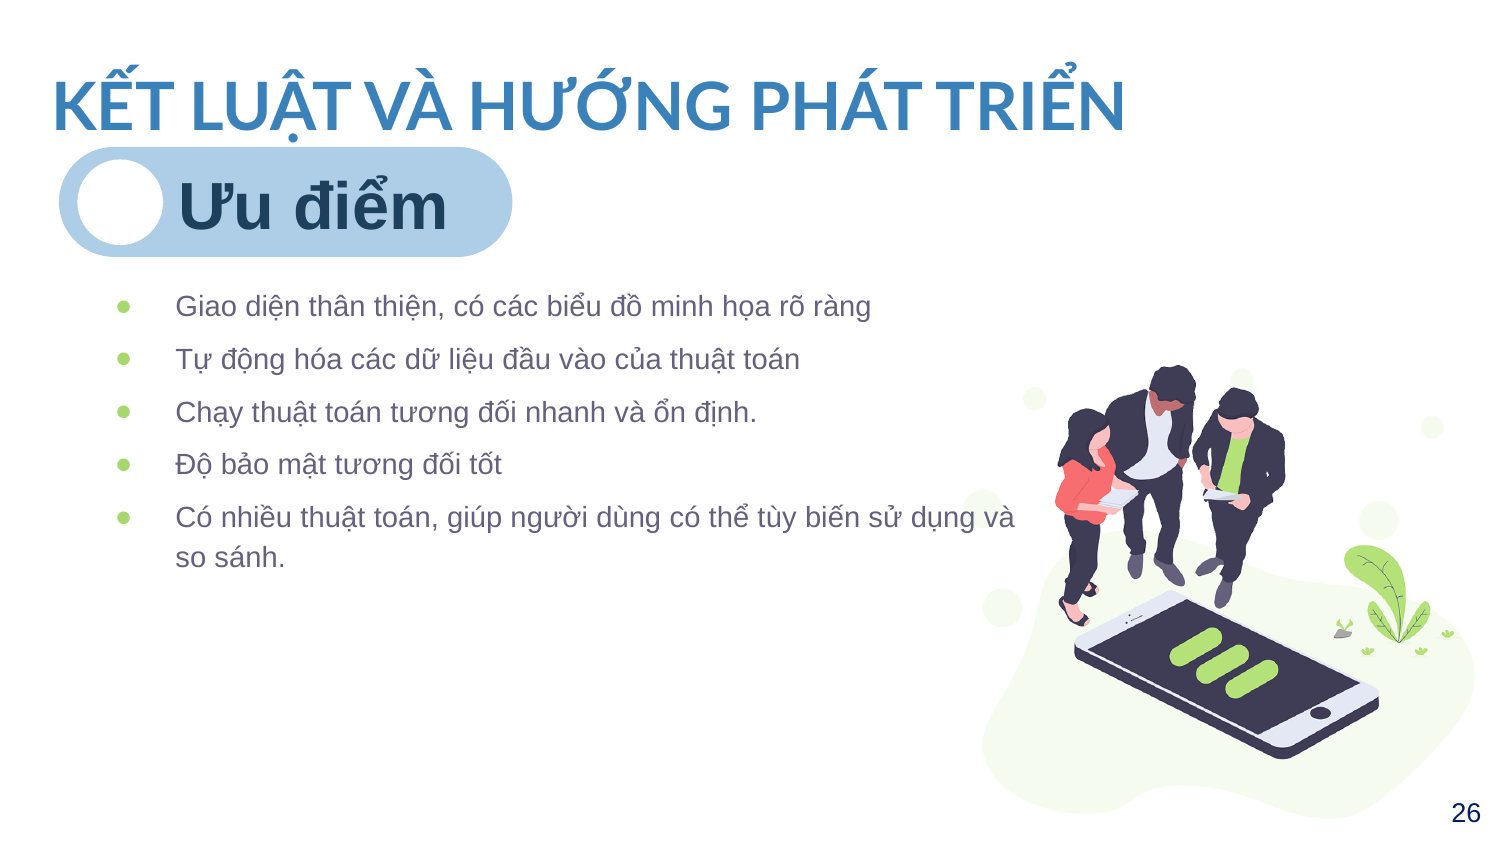

# KẾT LUẬT VÀ HƯỚNG PHÁT TRIỂN

Ưu điểm
Donec risus dolor porta venenatis
Pharetra luctus felis
Proin vel tellus in felis volutpat
Giao diện thân thiện, có các biểu đồ minh họa rõ ràng
Tự động hóa các dữ liệu đầu vào của thuật toán
Chạy thuật toán tương đối nhanh và ổn định.
Độ bảo mật tương đối tốt
Có nhiều thuật toán, giúp người dùng có thể tùy biến sử dụng và so sánh.

26